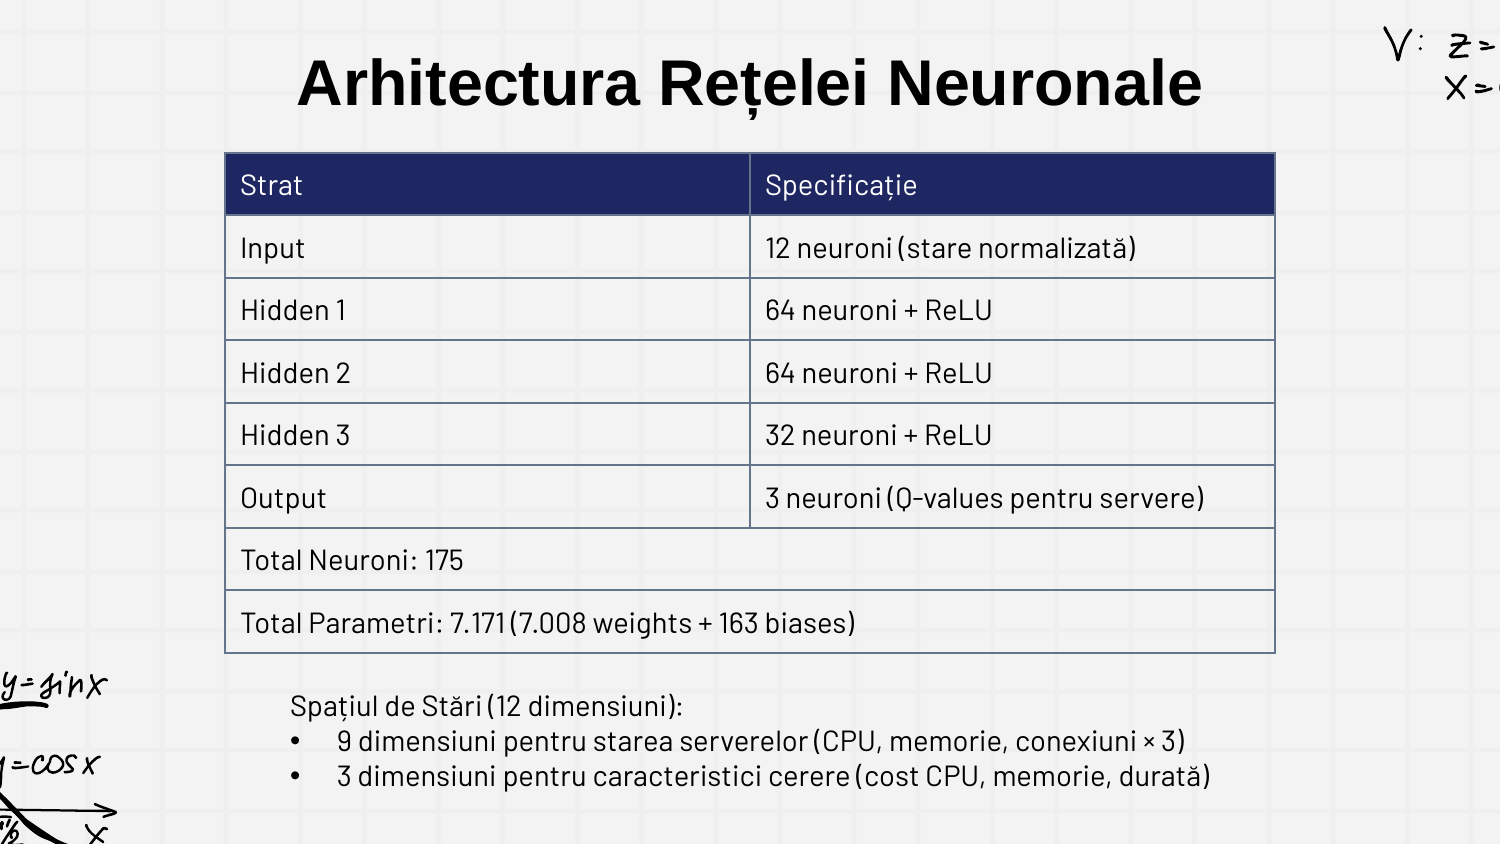

# Arhitectura Rețelei Neuronale
| Strat | Specificație |
| --- | --- |
| Input | 12 neuroni (stare normalizată) |
| Hidden 1 | 64 neuroni + ReLU |
| Hidden 2 | 64 neuroni + ReLU |
| Hidden 3 | 32 neuroni + ReLU |
| Output | 3 neuroni (Q-values pentru servere) |
| Total Neuroni: 175 |  |
| Total Parametri: 7.171 (7.008 weights + 163 biases) |  |
Spațiul de Stări (12 dimensiuni):
9 dimensiuni pentru starea serverelor (CPU, memorie, conexiuni × 3)
3 dimensiuni pentru caracteristici cerere (cost CPU, memorie, durată)